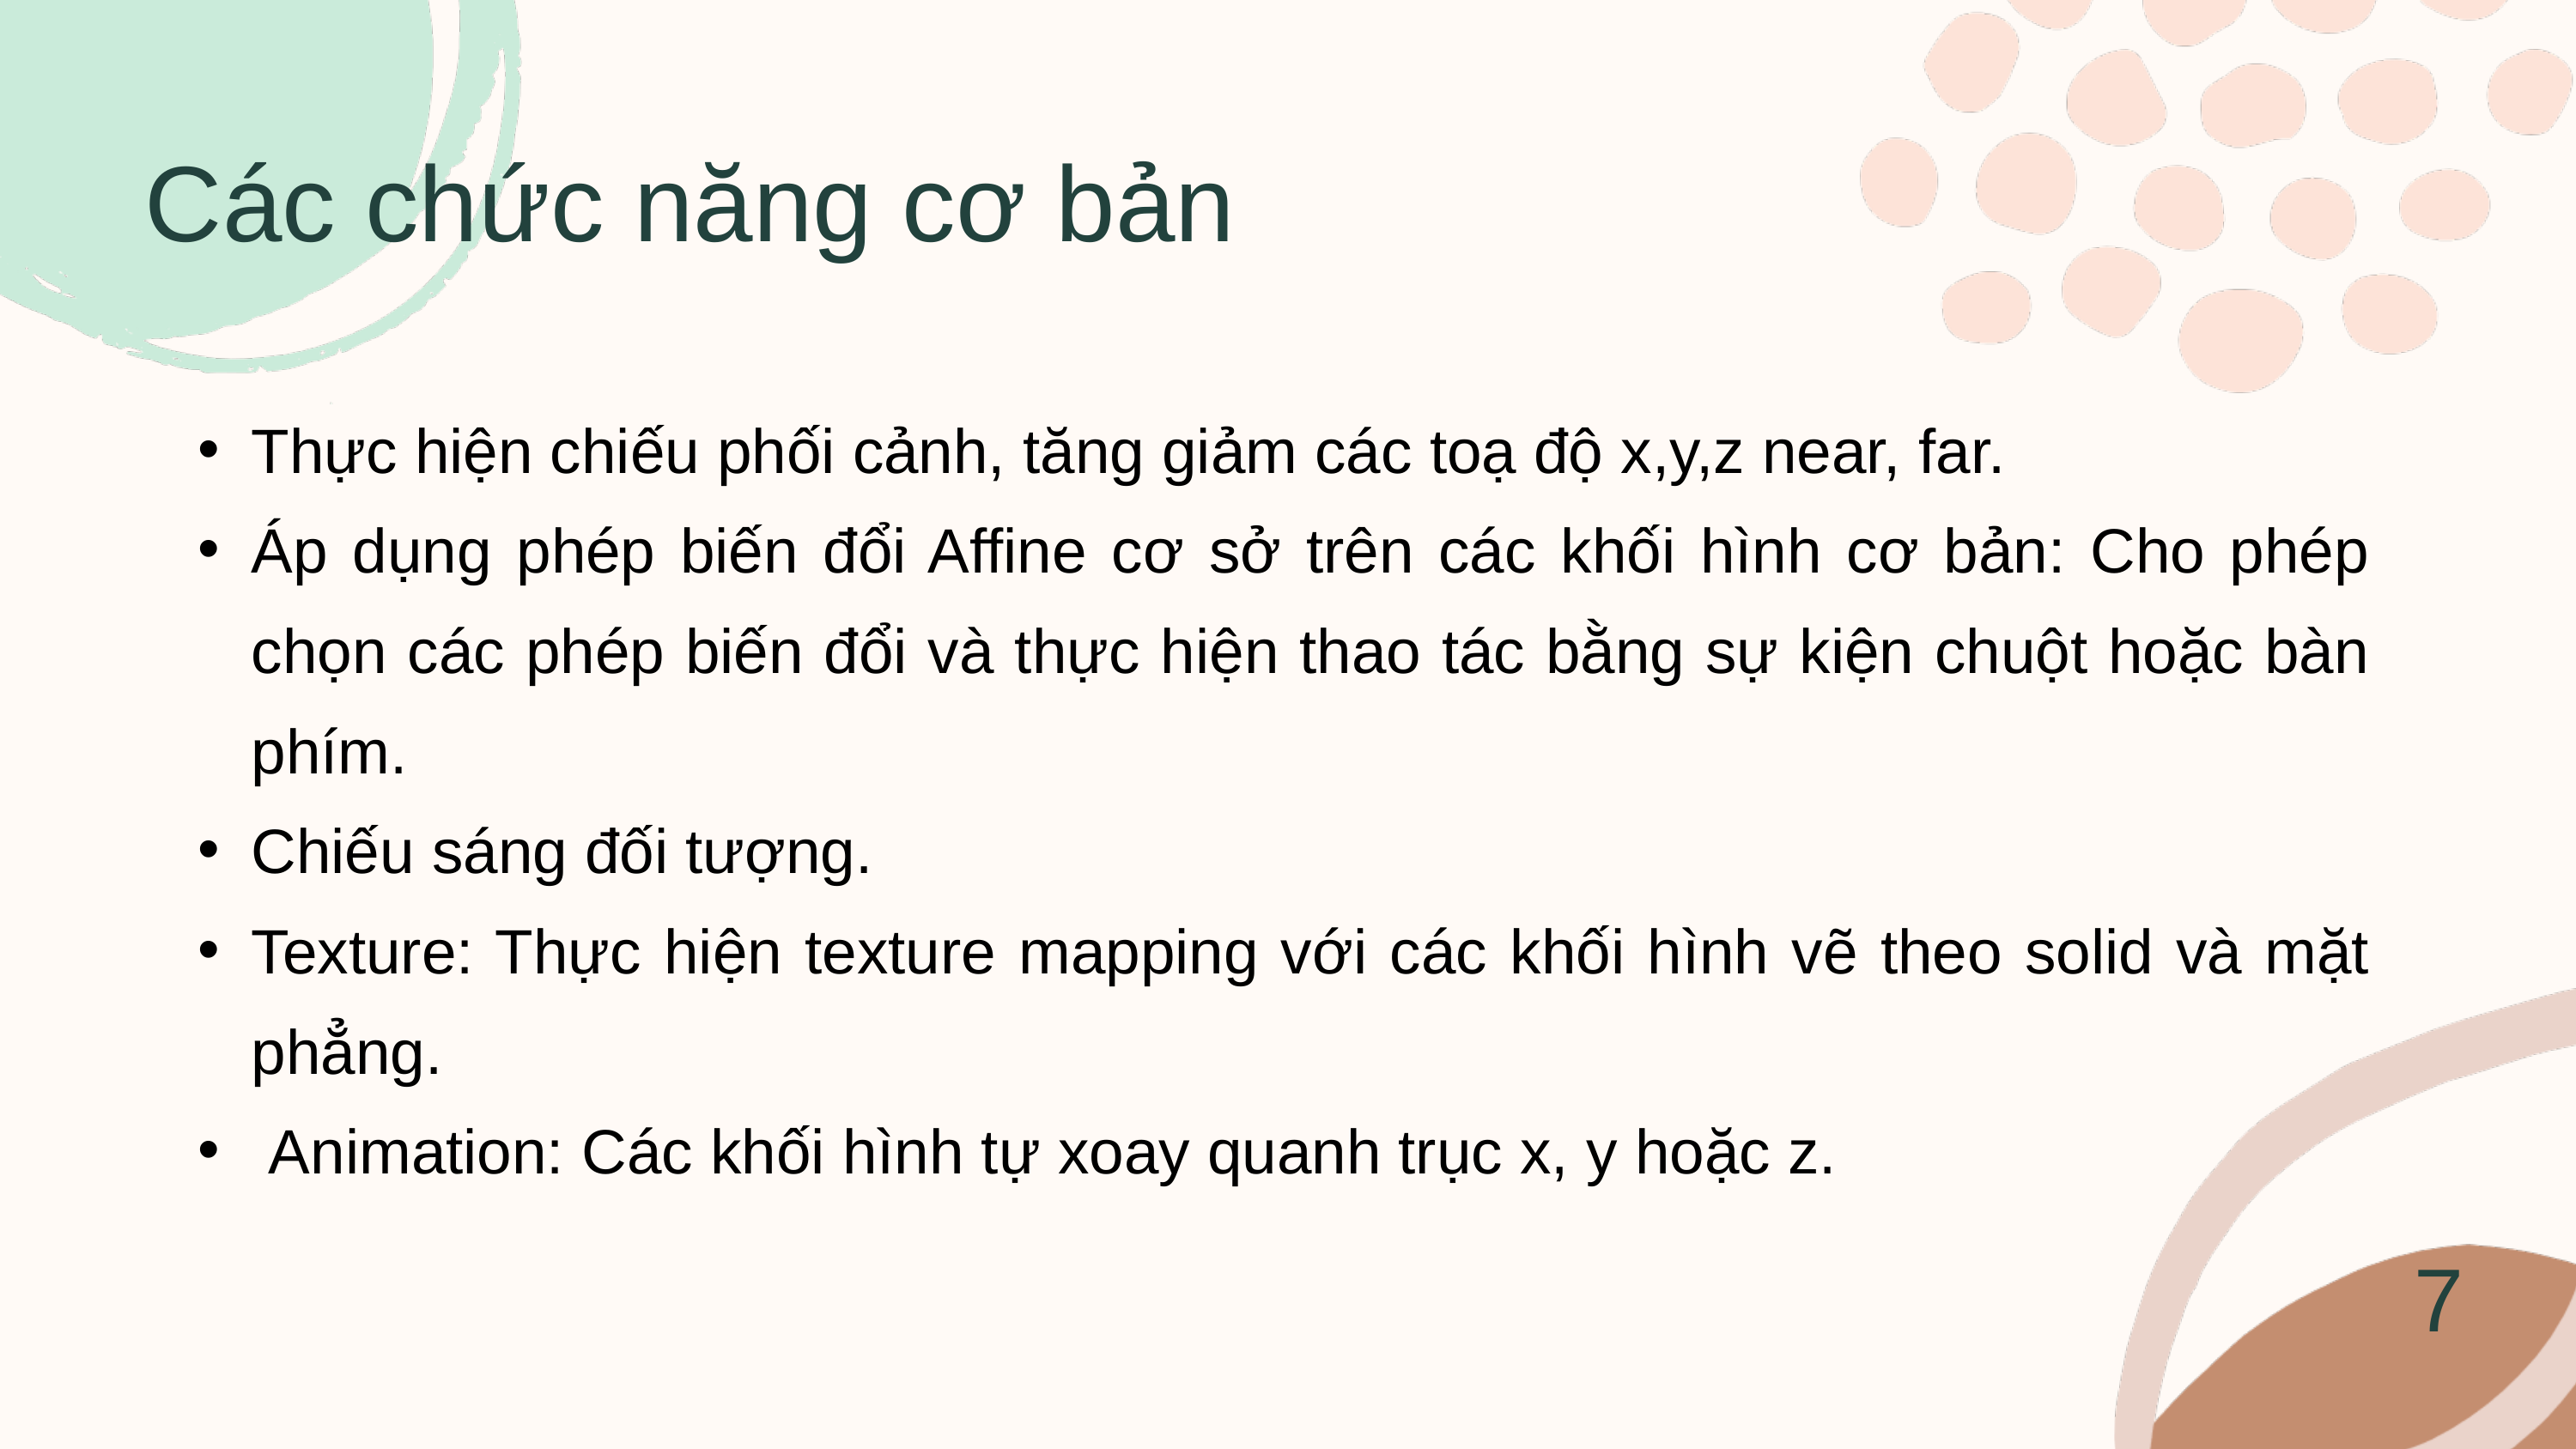

Các chức năng cơ bản
Thực hiện chiếu phối cảnh, tăng giảm các toạ độ x,y,z near, far.
Áp dụng phép biến đổi Affine cơ sở trên các khối hình cơ bản: Cho phép chọn các phép biến đổi và thực hiện thao tác bằng sự kiện chuột hoặc bàn phím.
Chiếu sáng đối tượng.
Texture: Thực hiện texture mapping với các khối hình vẽ theo solid và mặt phẳng.
 Animation: Các khối hình tự xoay quanh trục x, y hoặc z.

7